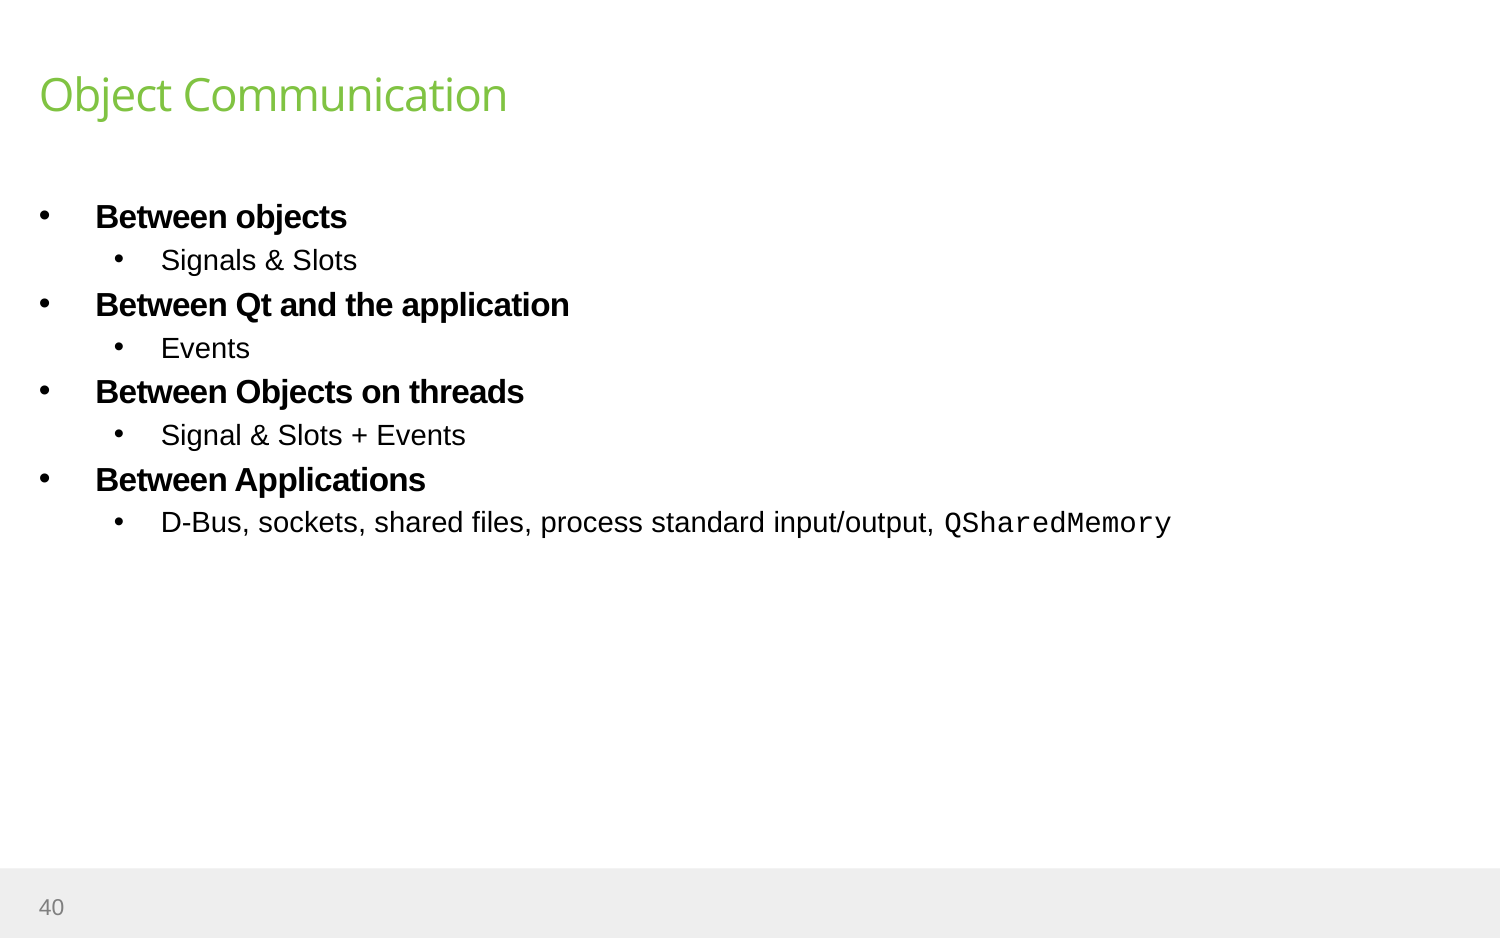

# Object Communication
Between objects
Signals & Slots
Between Qt and the application
Events
Between Objects on threads
Signal & Slots + Events
Between Applications
D-Bus, sockets, shared files, process standard input/output, QSharedMemory
40